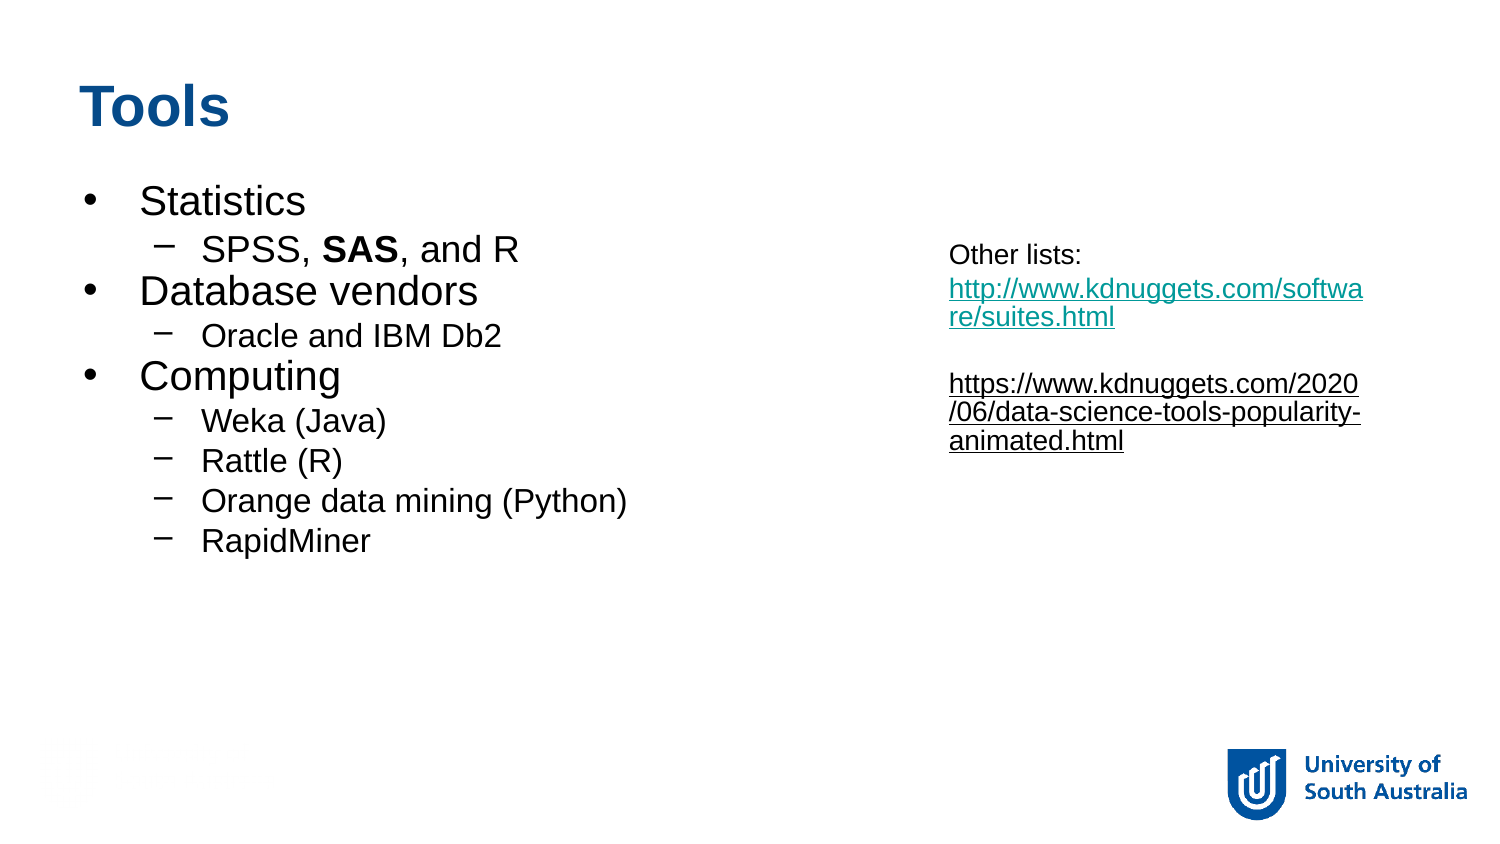

Tools
Statistics
SPSS, SAS, and R
Database vendors
Oracle and IBM Db2
Computing
Weka (Java)
Rattle (R)
Orange data mining (Python)
RapidMiner

Other lists:
http://www.kdnuggets.com/software/suites.html

https://www.kdnuggets.com/2020/06/data-science-tools-popularity-animated.html